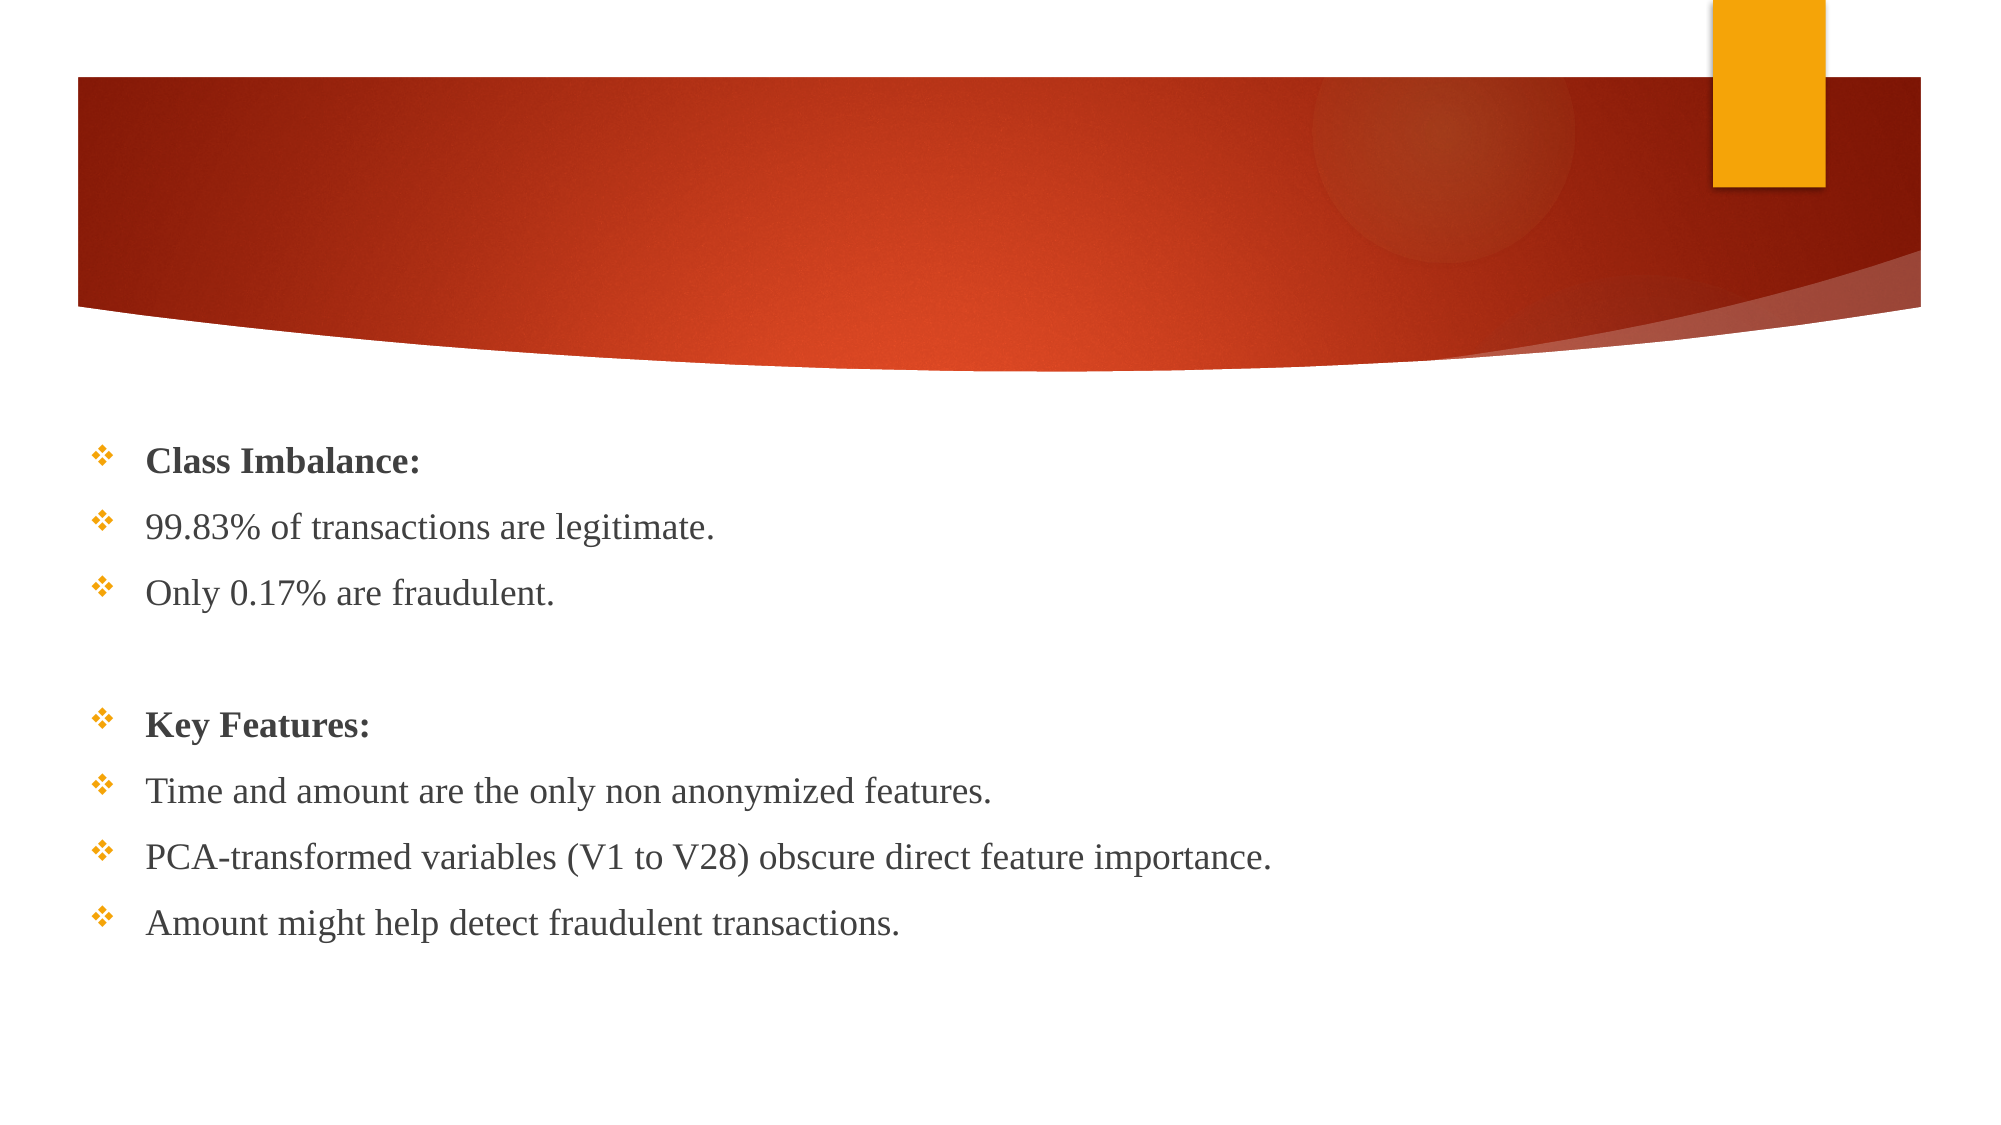

#
Class Imbalance:
99.83% of transactions are legitimate.
Only 0.17% are fraudulent.

Key Features:
Time and amount are the only non anonymized features.
PCA-transformed variables (V1 to V28) obscure direct feature importance.
Amount might help detect fraudulent transactions.